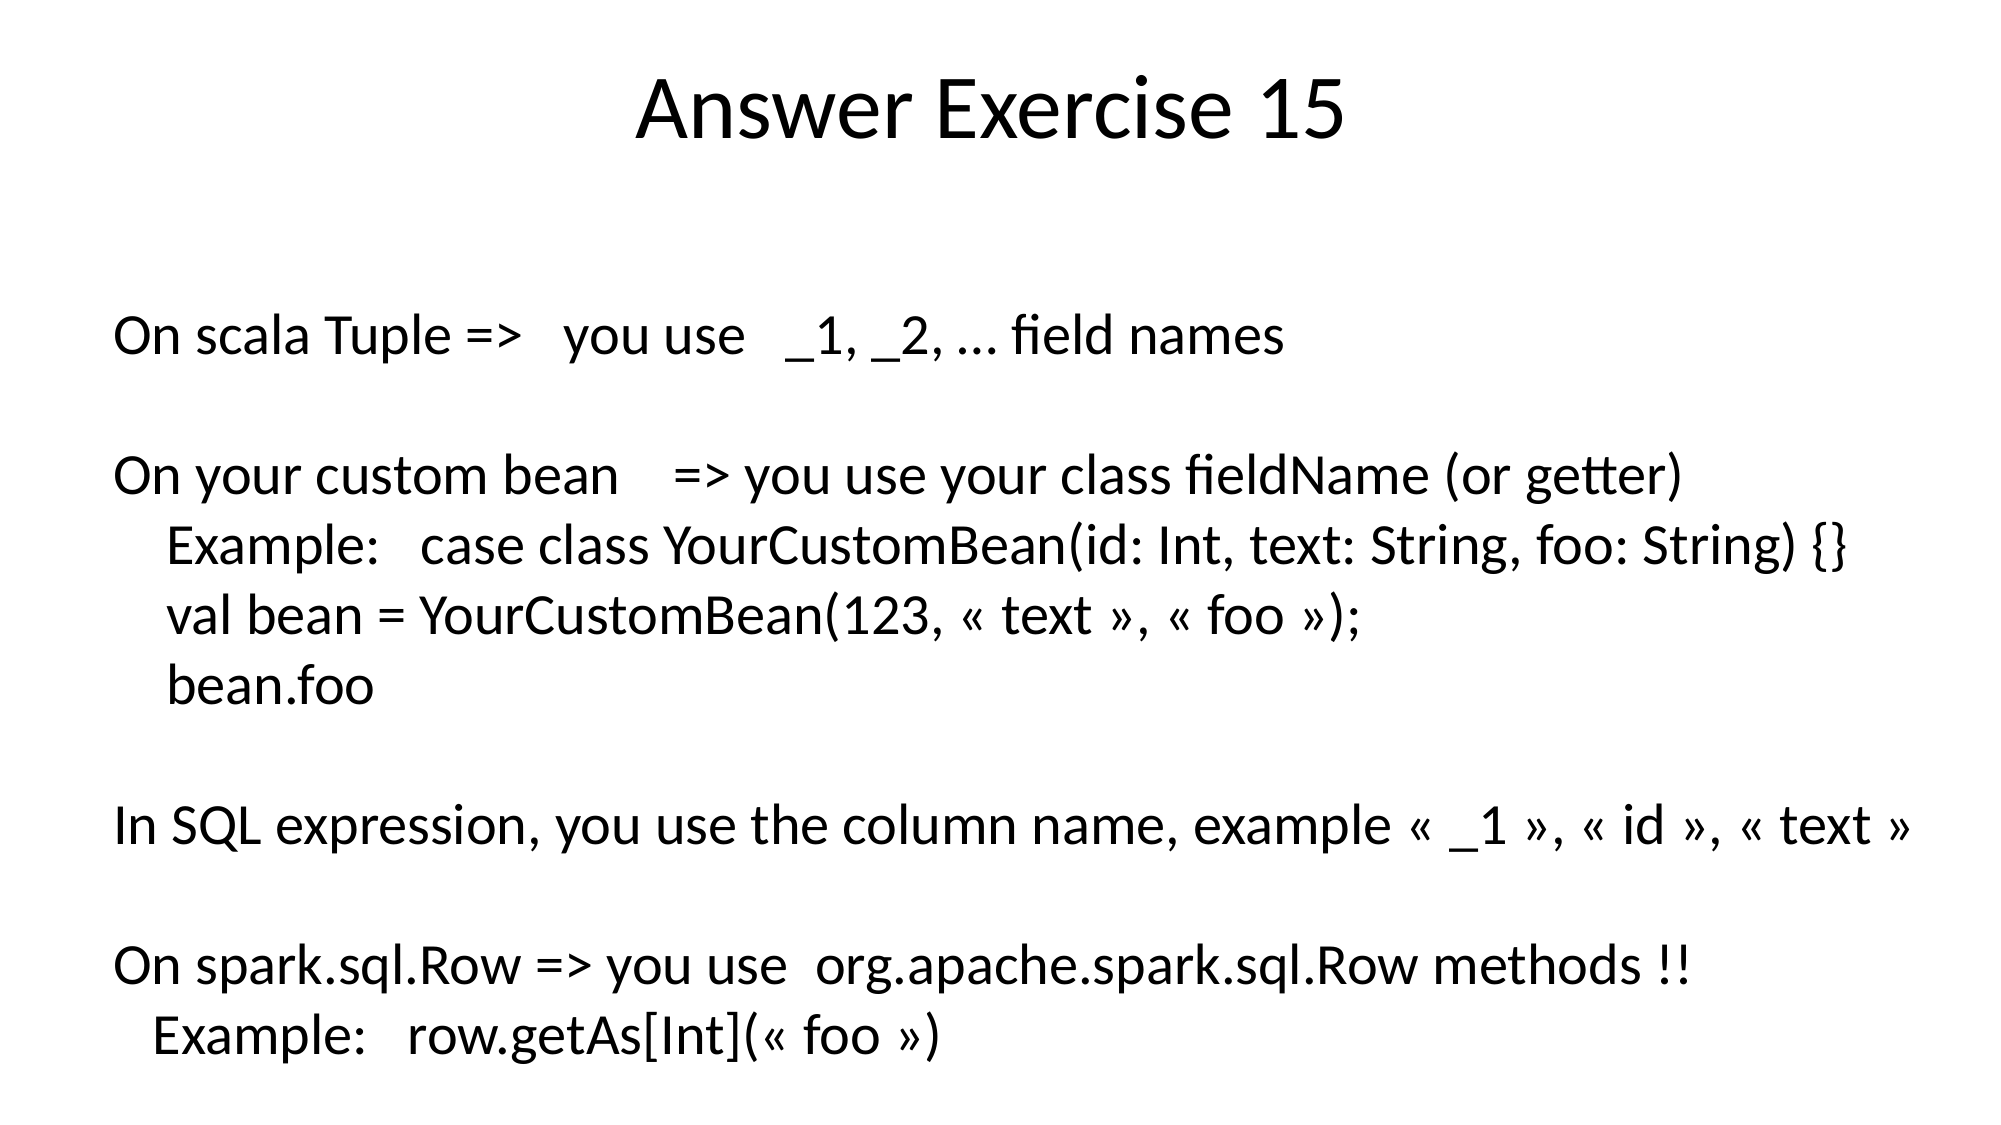

# Answer Exercise 15
On scala Tuple =>   you use   _1, _2, … field names

On your custom bean    => you use your class fieldName (or getter)
    Example:   case class YourCustomBean(id: Int, text: String, foo: String) {}
    val bean = YourCustomBean(123, « text », « foo »);
    bean.foo
In SQL expression, you use the column name, example « _1 », « id », « text »

On spark.sql.Row => you use  org.apache.spark.sql.Row methods !!
   Example:   row.getAs[Int](« foo »)